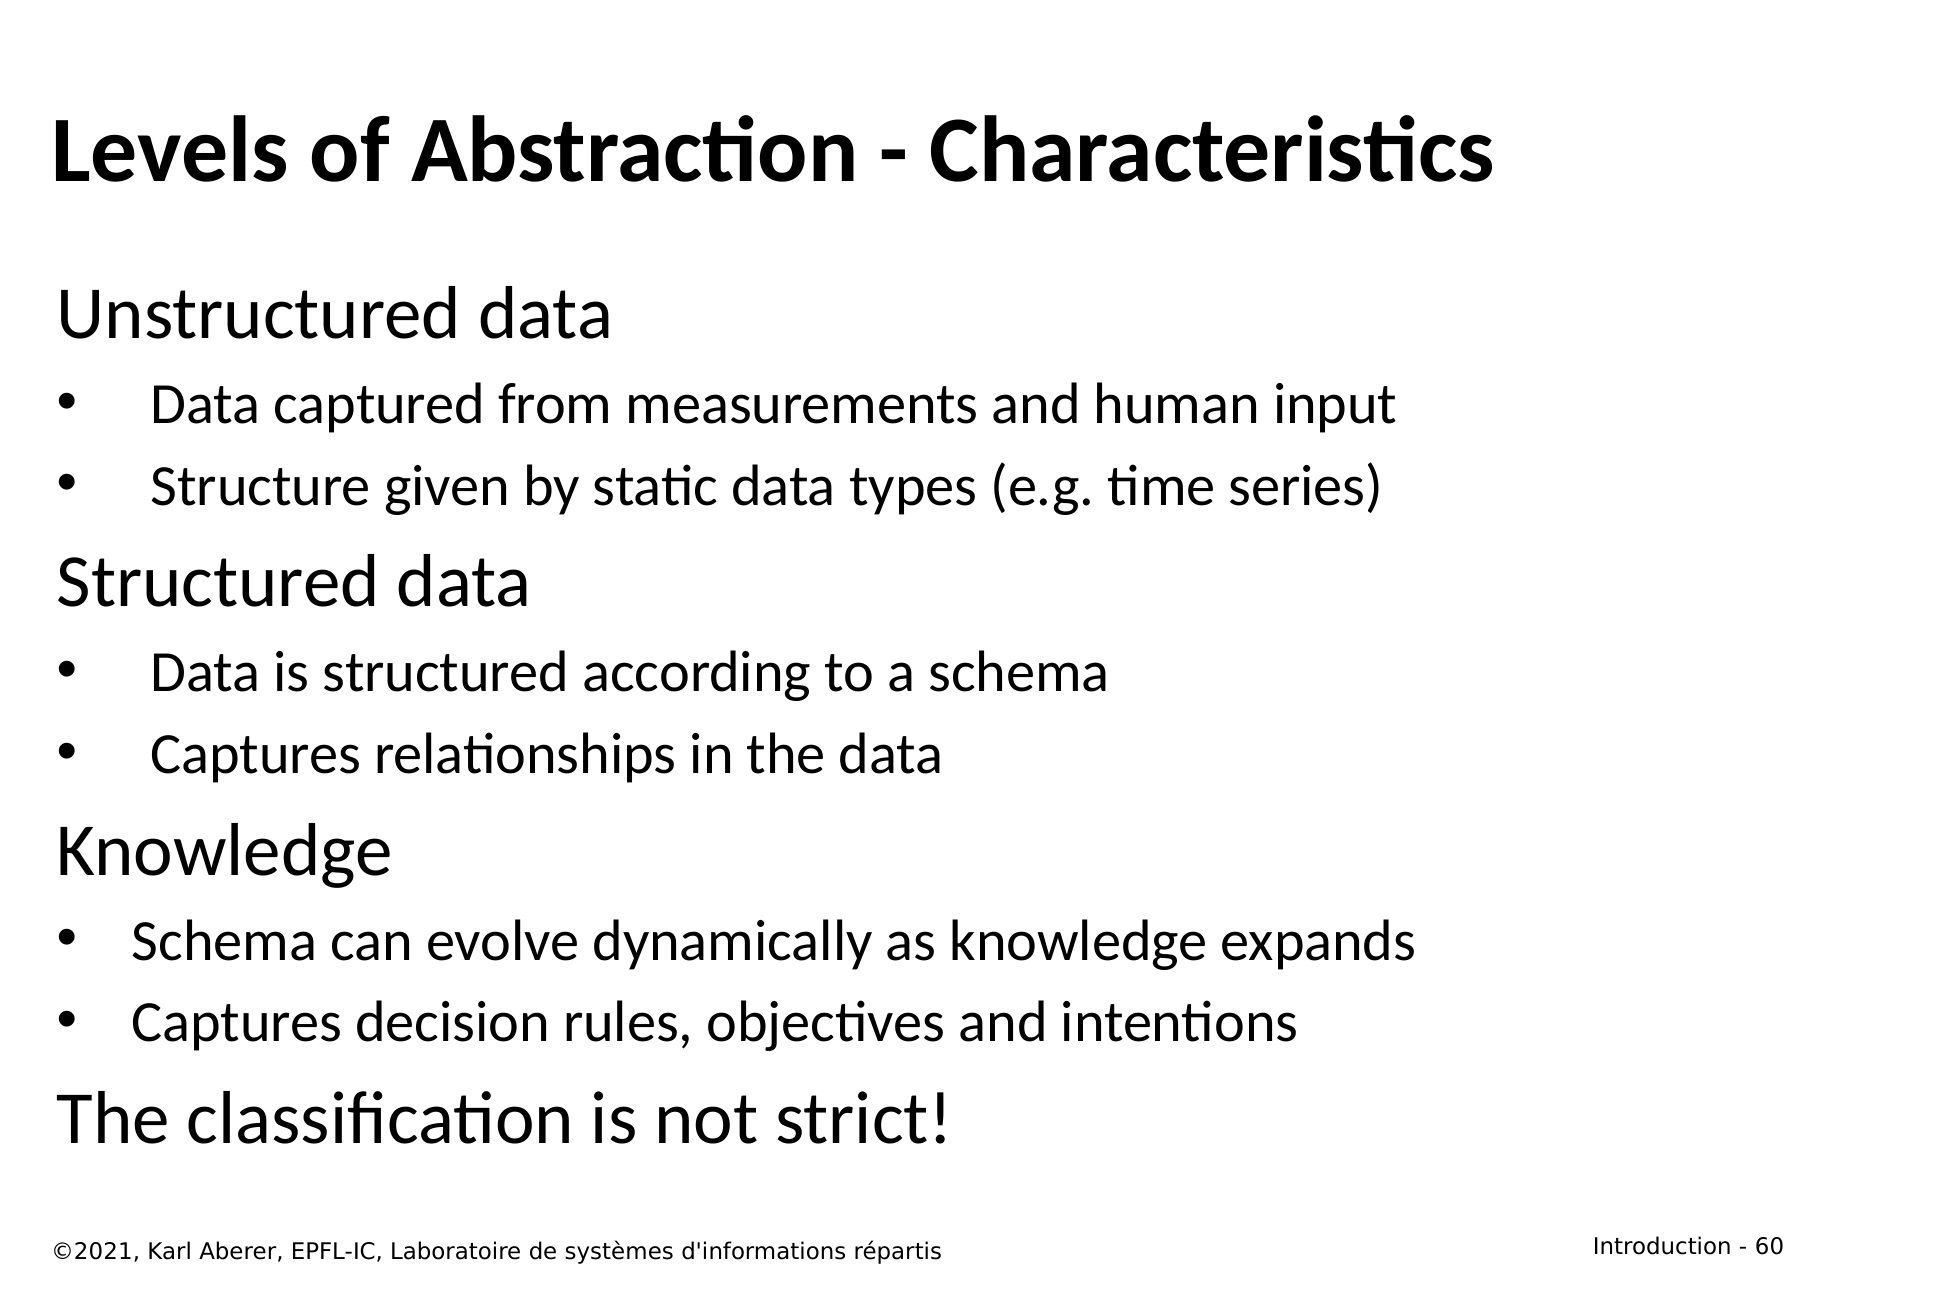

# Levels of Abstraction - Characteristics
Unstructured data
Data captured from measurements and human input
Structure given by static data types (e.g. time series)
Structured data
Data is structured according to a schema
Captures relationships in the data
Knowledge
Schema can evolve dynamically as knowledge expands
Captures decision rules, objectives and intentions
The classification is not strict!

©2021, Karl Aberer, EPFL-IC, Laboratoire de systèmes d'informations répartis